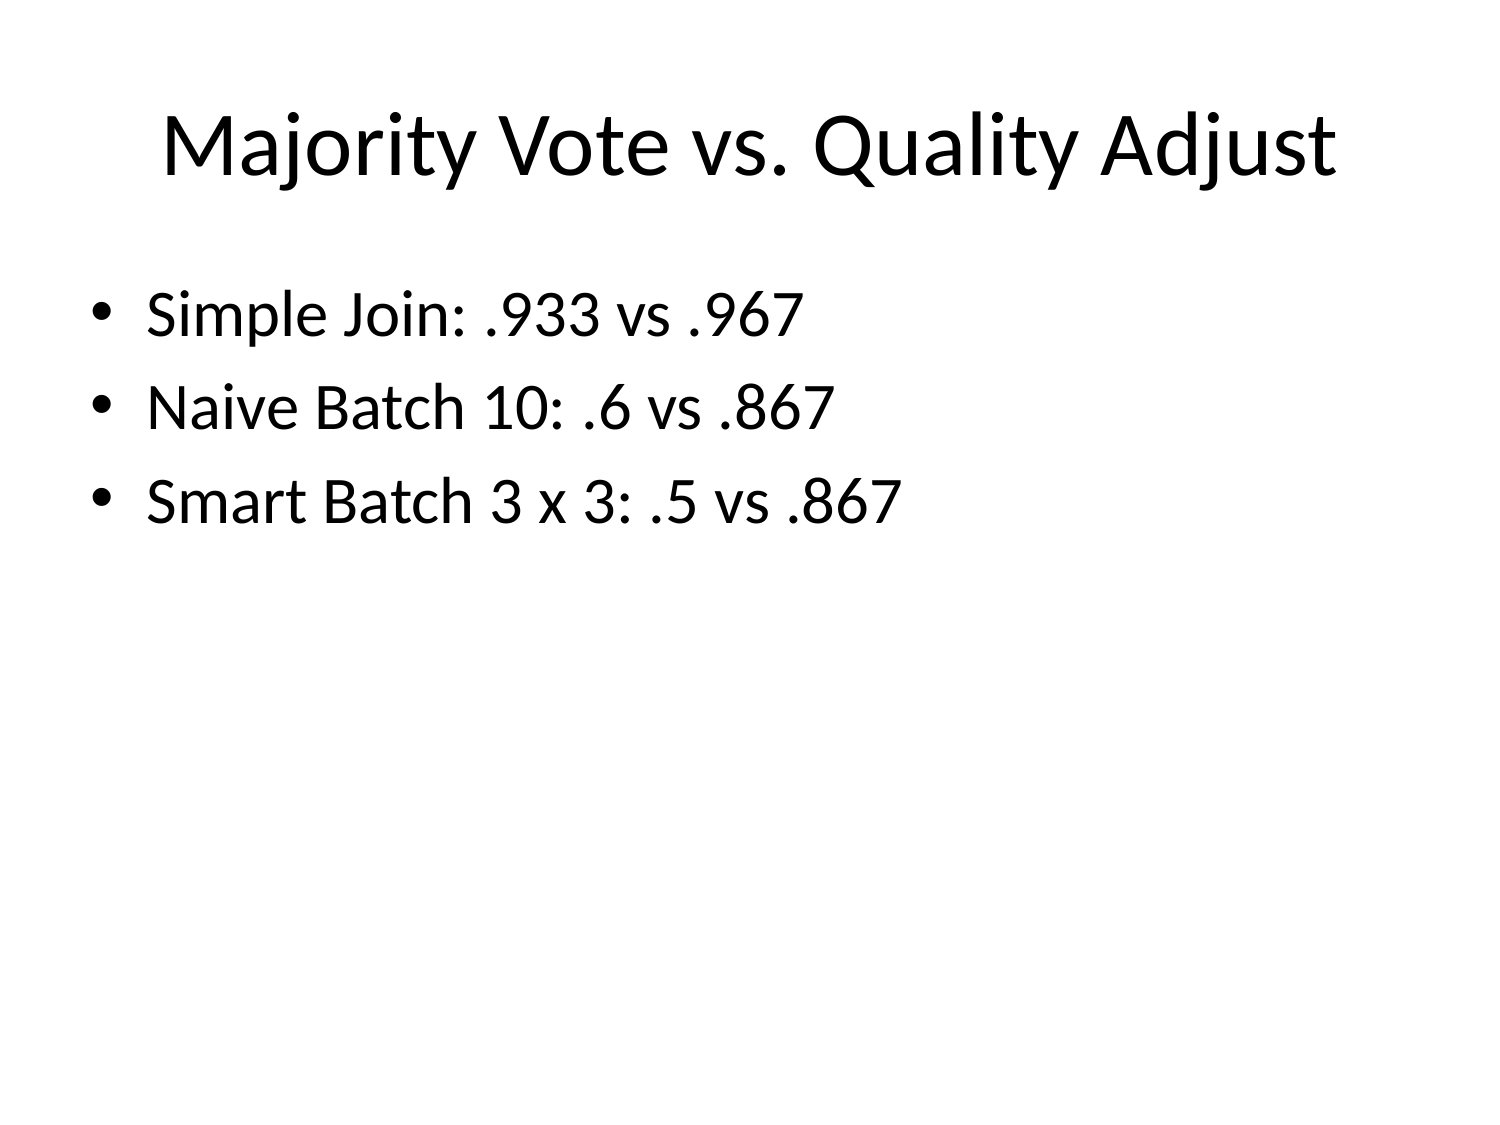

# Majority Vote vs. Quality Adjust
Simple Join: .933 vs .967
Naive Batch 10: .6 vs .867
Smart Batch 3 x 3: .5 vs .867